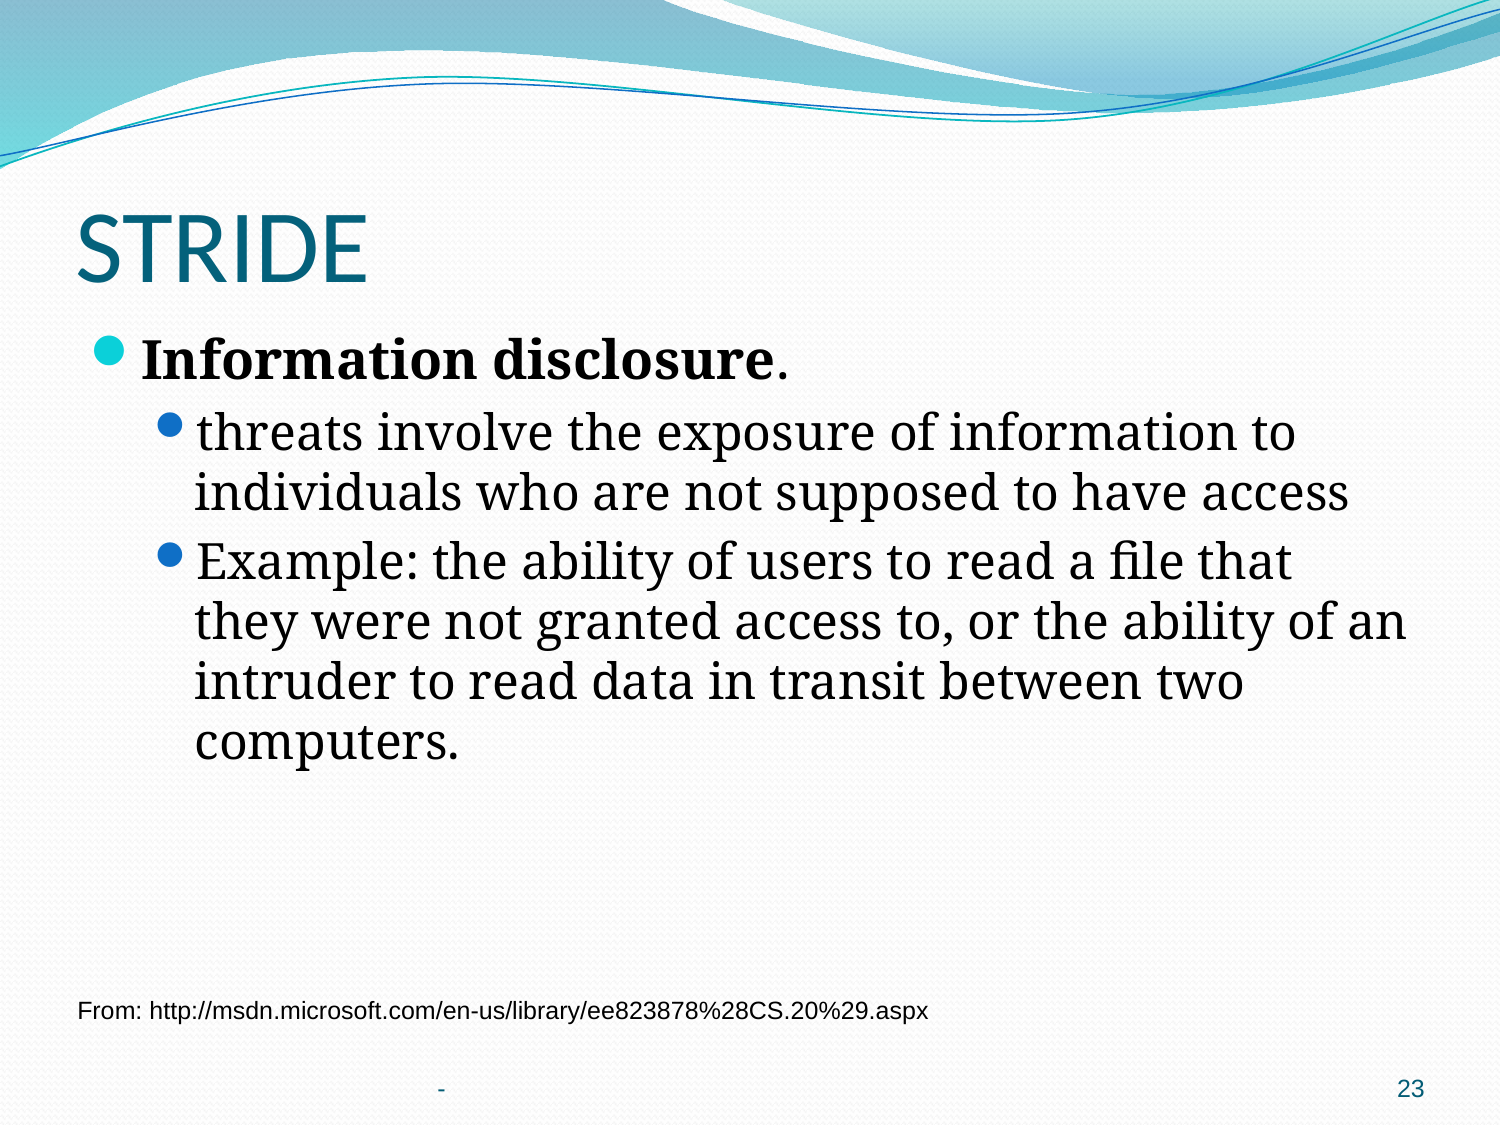

# STRIDE
Information disclosure.
threats involve the exposure of information to individuals who are not supposed to have access
Example: the ability of users to read a file that they were not granted access to, or the ability of an intruder to read data in transit between two computers.

From: http://msdn.microsoft.com/en-us/library/ee823878%28CS.20%29.aspx
-
23